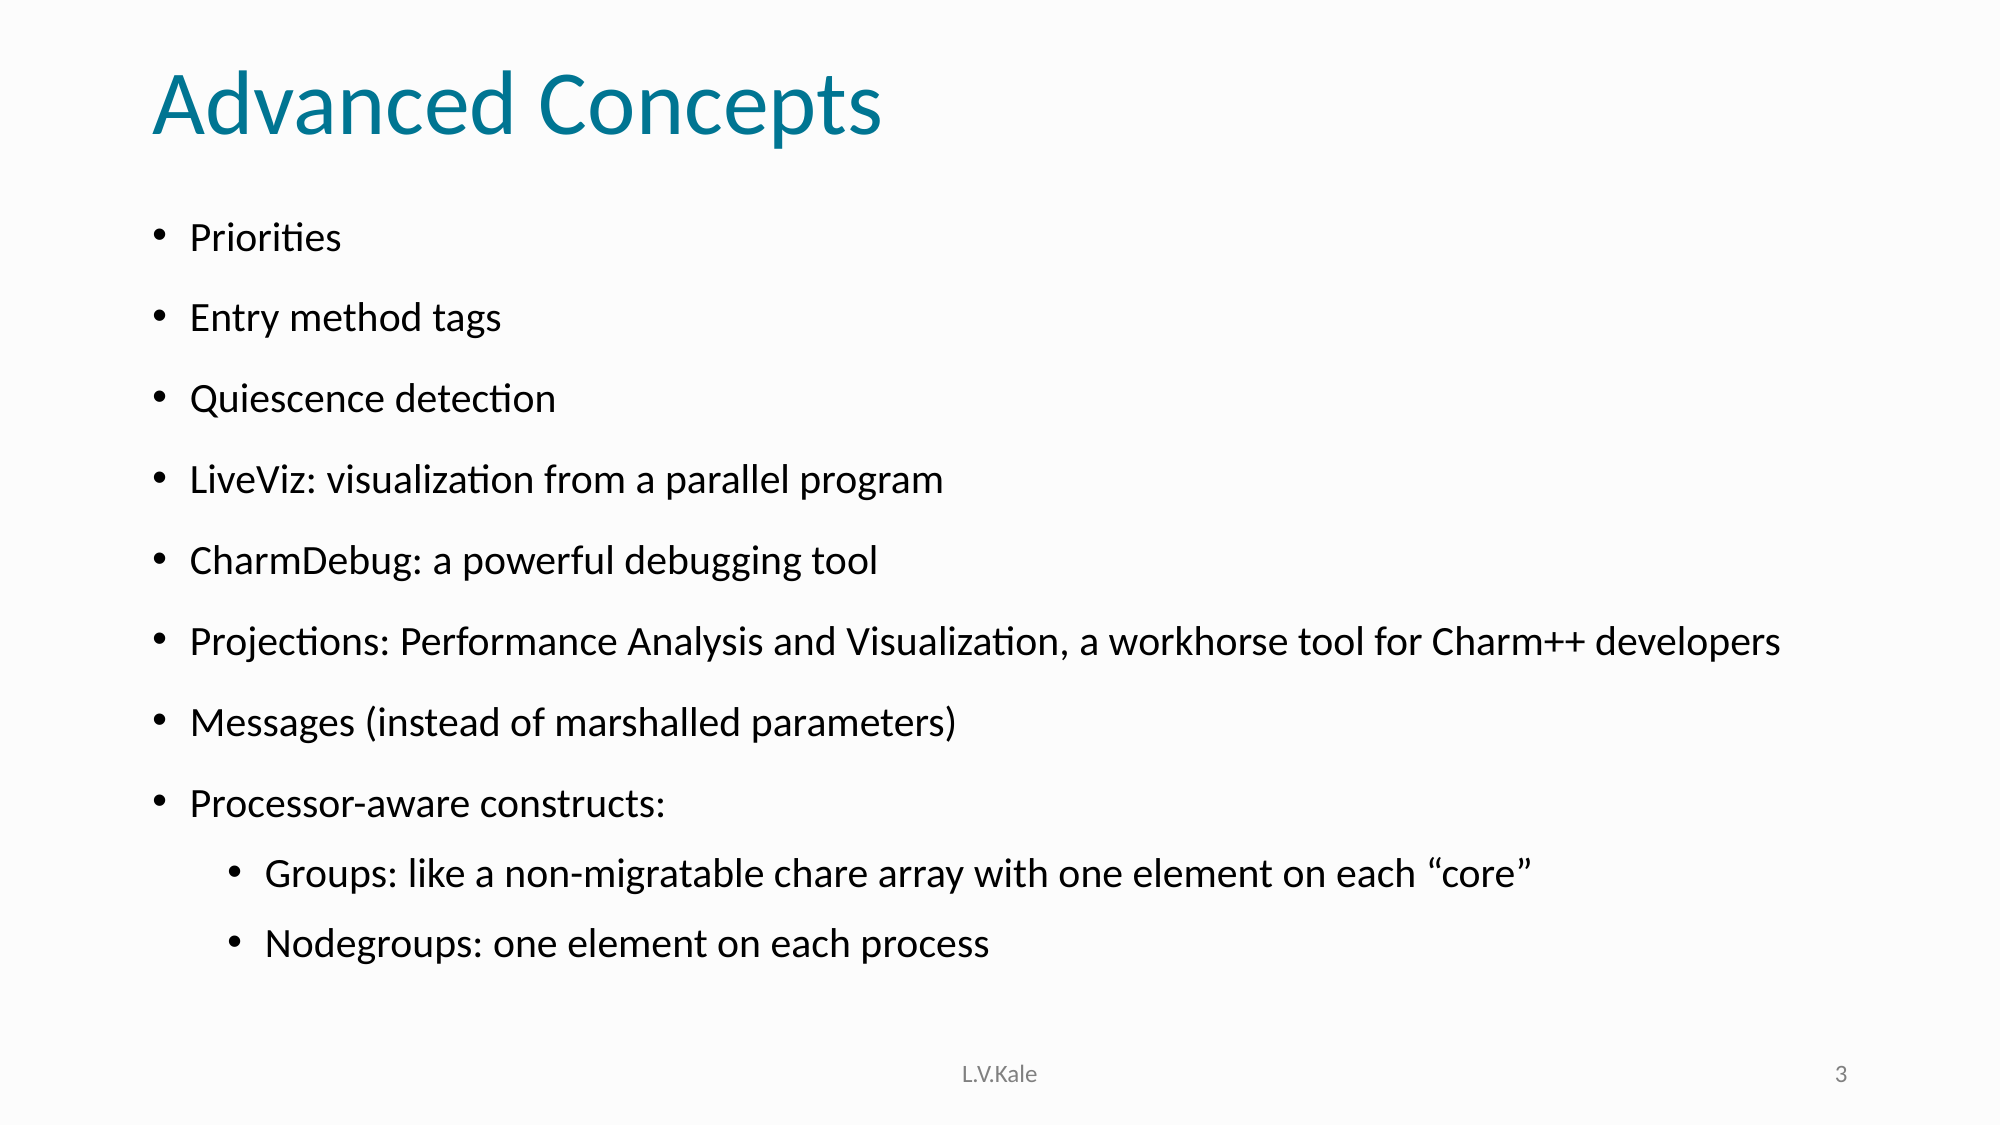

# Advanced Concepts
Priorities
Entry method tags
Quiescence detection
LiveViz: visualization from a parallel program
CharmDebug: a powerful debugging tool
Projections: Performance Analysis and Visualization, a workhorse tool for Charm++ developers
Messages (instead of marshalled parameters)
Processor-aware constructs:
Groups: like a non-migratable chare array with one element on each “core”
Nodegroups: one element on each process
L.V.Kale
3